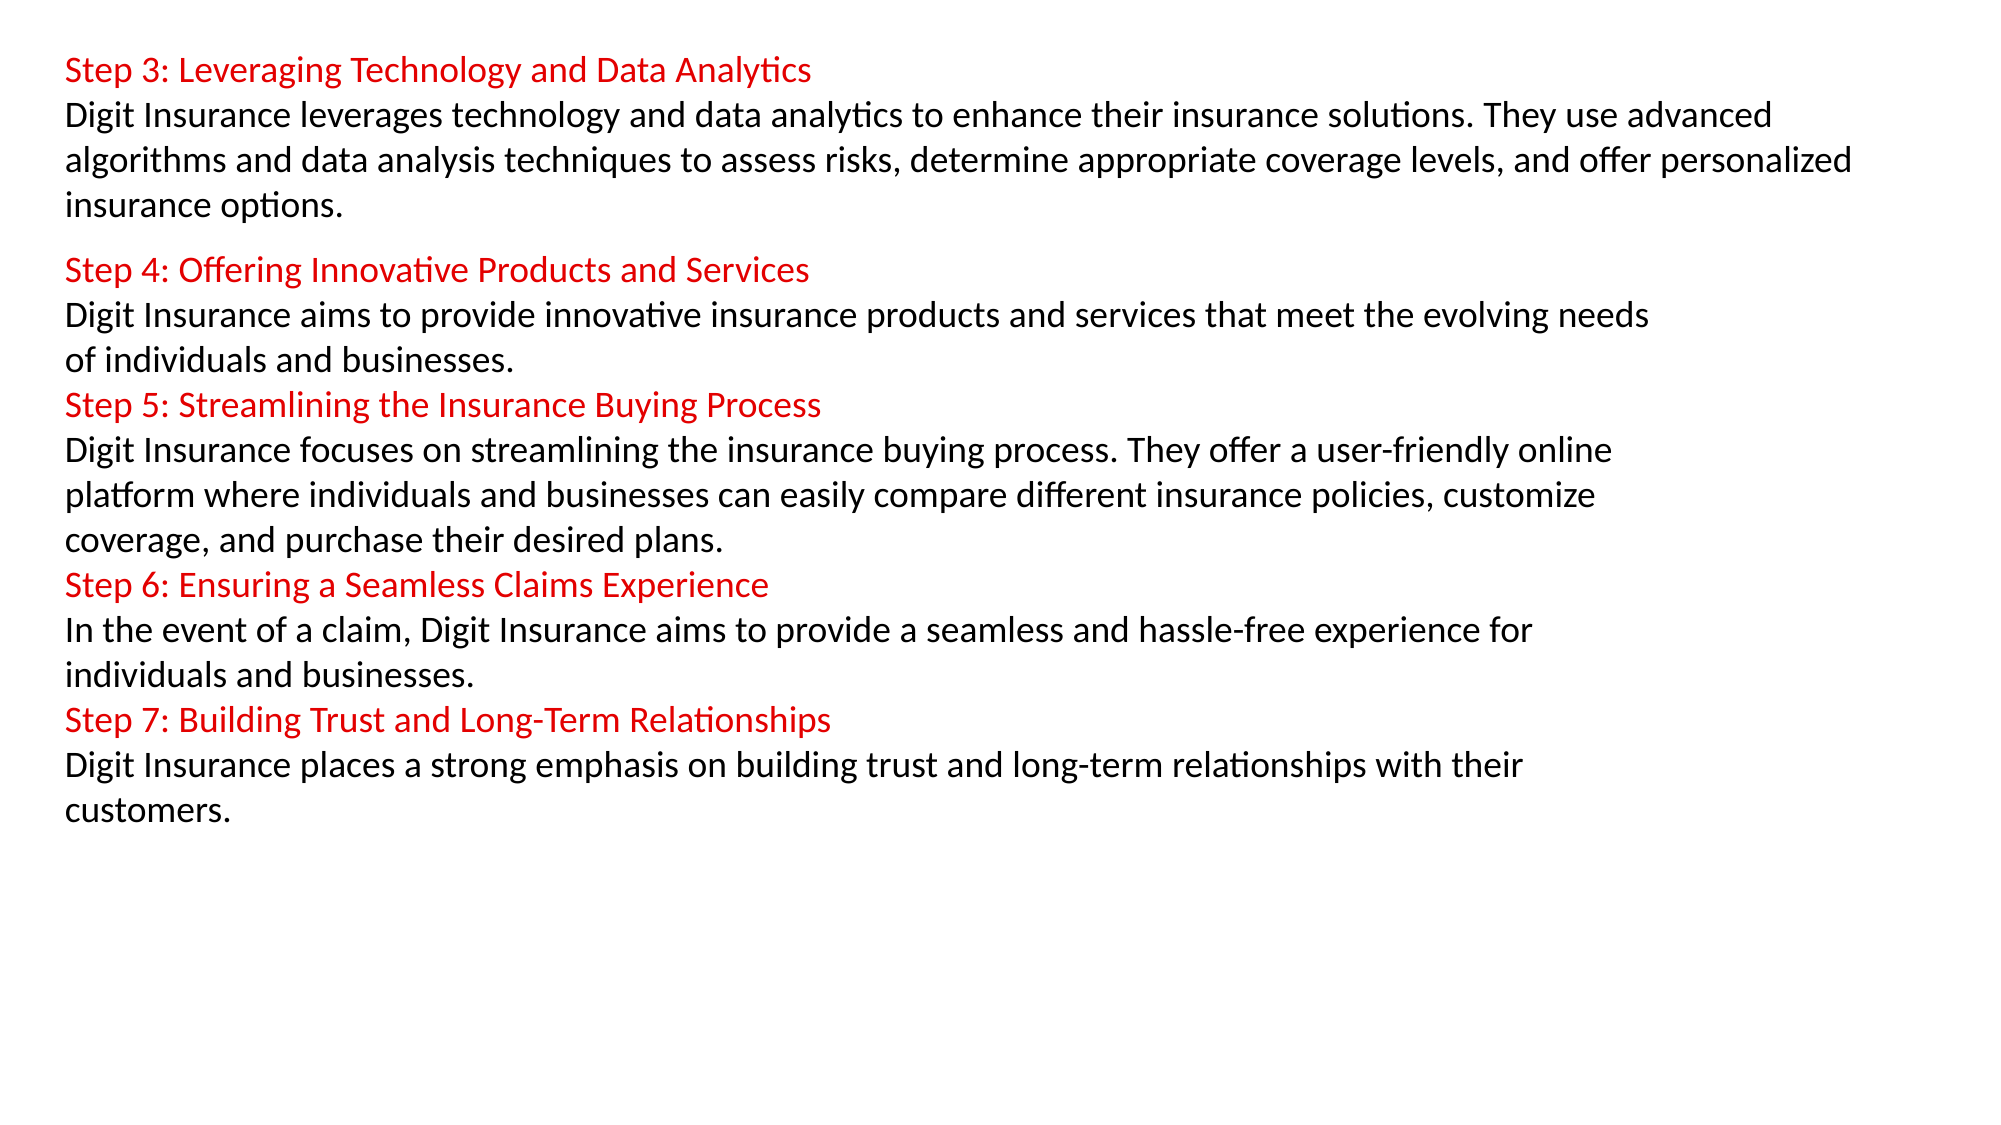

Step 3: Leveraging Technology and Data Analytics
Digit Insurance leverages technology and data analytics to enhance their insurance solutions. They use advanced algorithms and data analysis techniques to assess risks, determine appropriate coverage levels, and offer personalized insurance options.
Step 4: Offering Innovative Products and Services
Digit Insurance aims to provide innovative insurance products and services that meet the evolving needs of individuals and businesses.
Step 5: Streamlining the Insurance Buying Process
Digit Insurance focuses on streamlining the insurance buying process. They offer a user-friendly online platform where individuals and businesses can easily compare different insurance policies, customize coverage, and purchase their desired plans.
Step 6: Ensuring a Seamless Claims Experience
In the event of a claim, Digit Insurance aims to provide a seamless and hassle-free experience for individuals and businesses.
Step 7: Building Trust and Long-Term Relationships
Digit Insurance places a strong emphasis on building trust and long-term relationships with their customers.